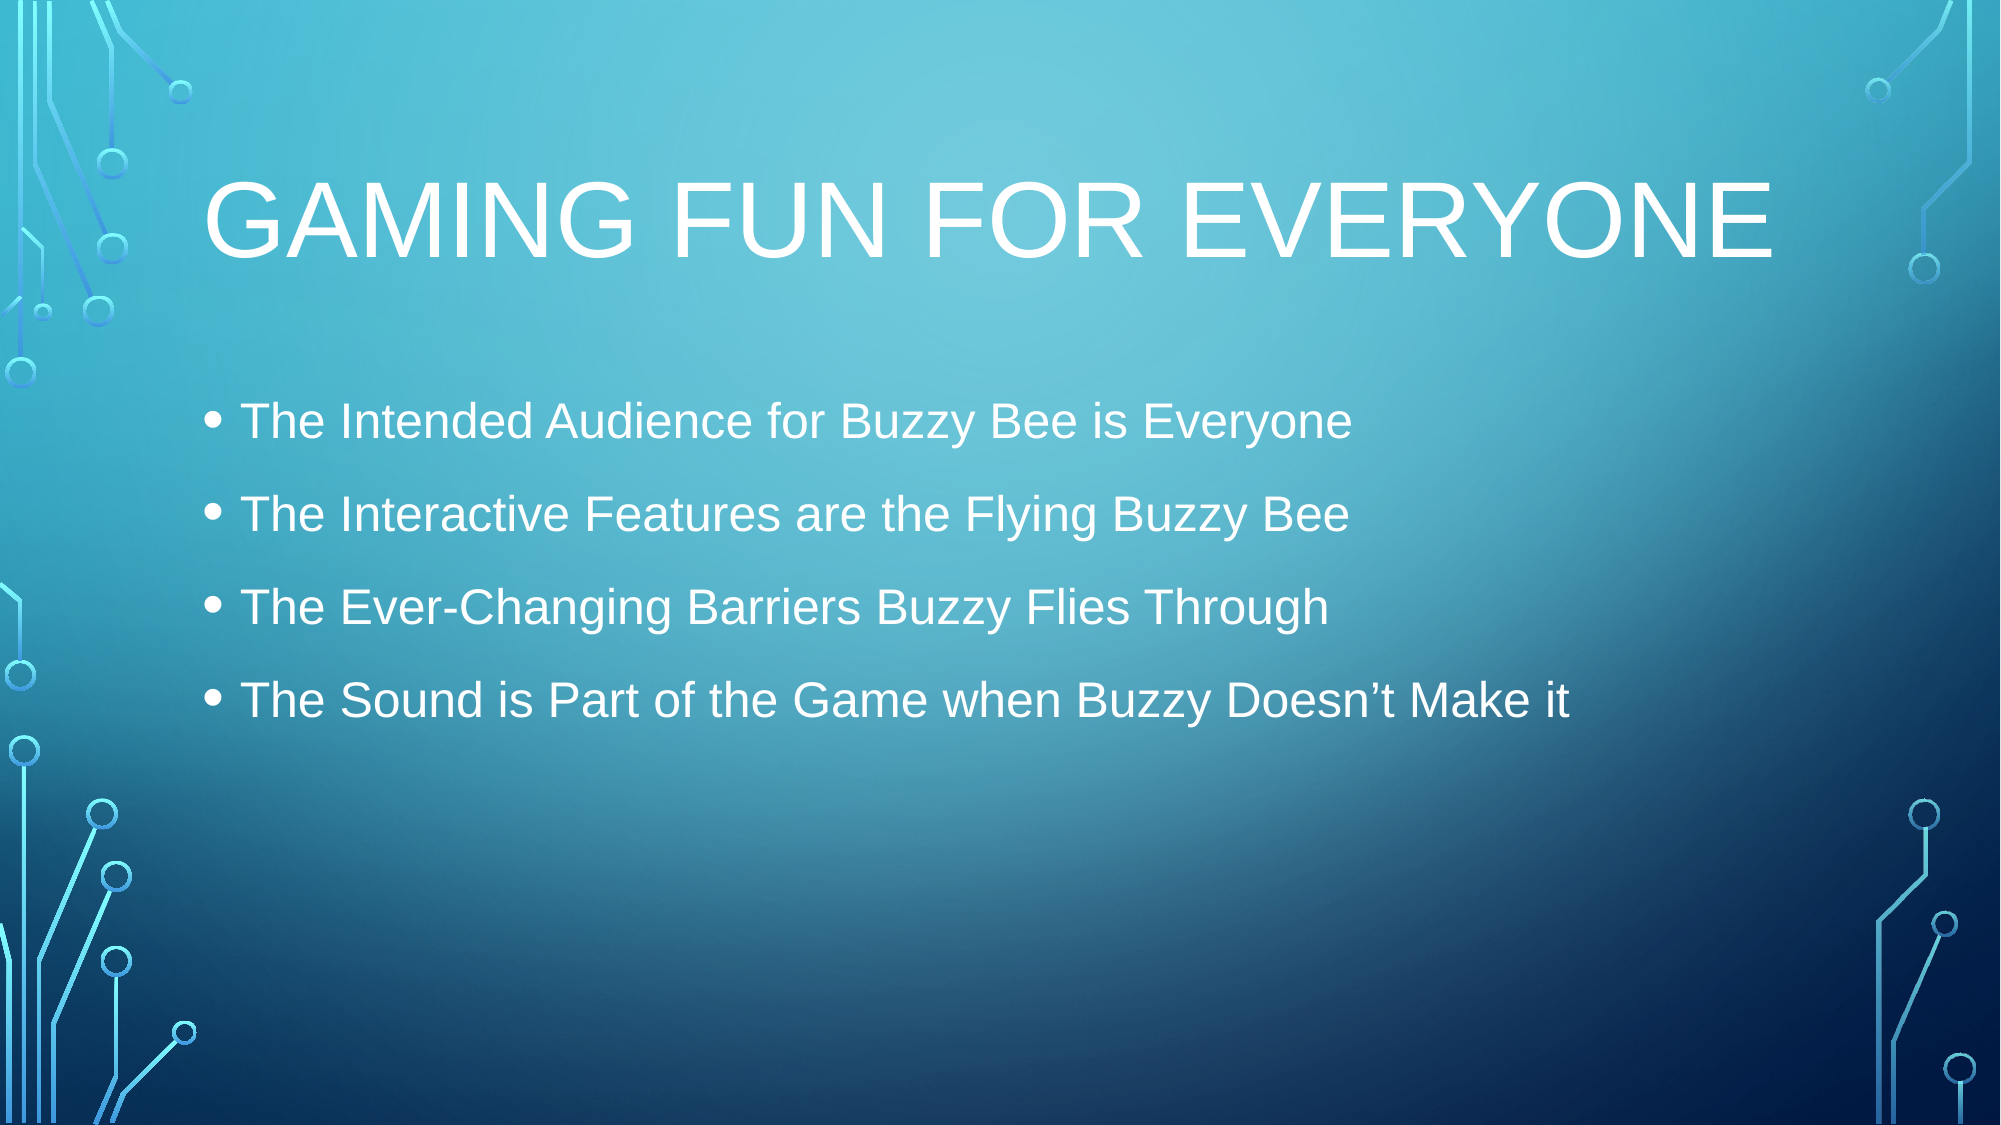

# Gaming Fun for Everyone
The Intended Audience for Buzzy Bee is Everyone
The Interactive Features are the Flying Buzzy Bee
The Ever-Changing Barriers Buzzy Flies Through
The Sound is Part of the Game when Buzzy Doesn’t Make it